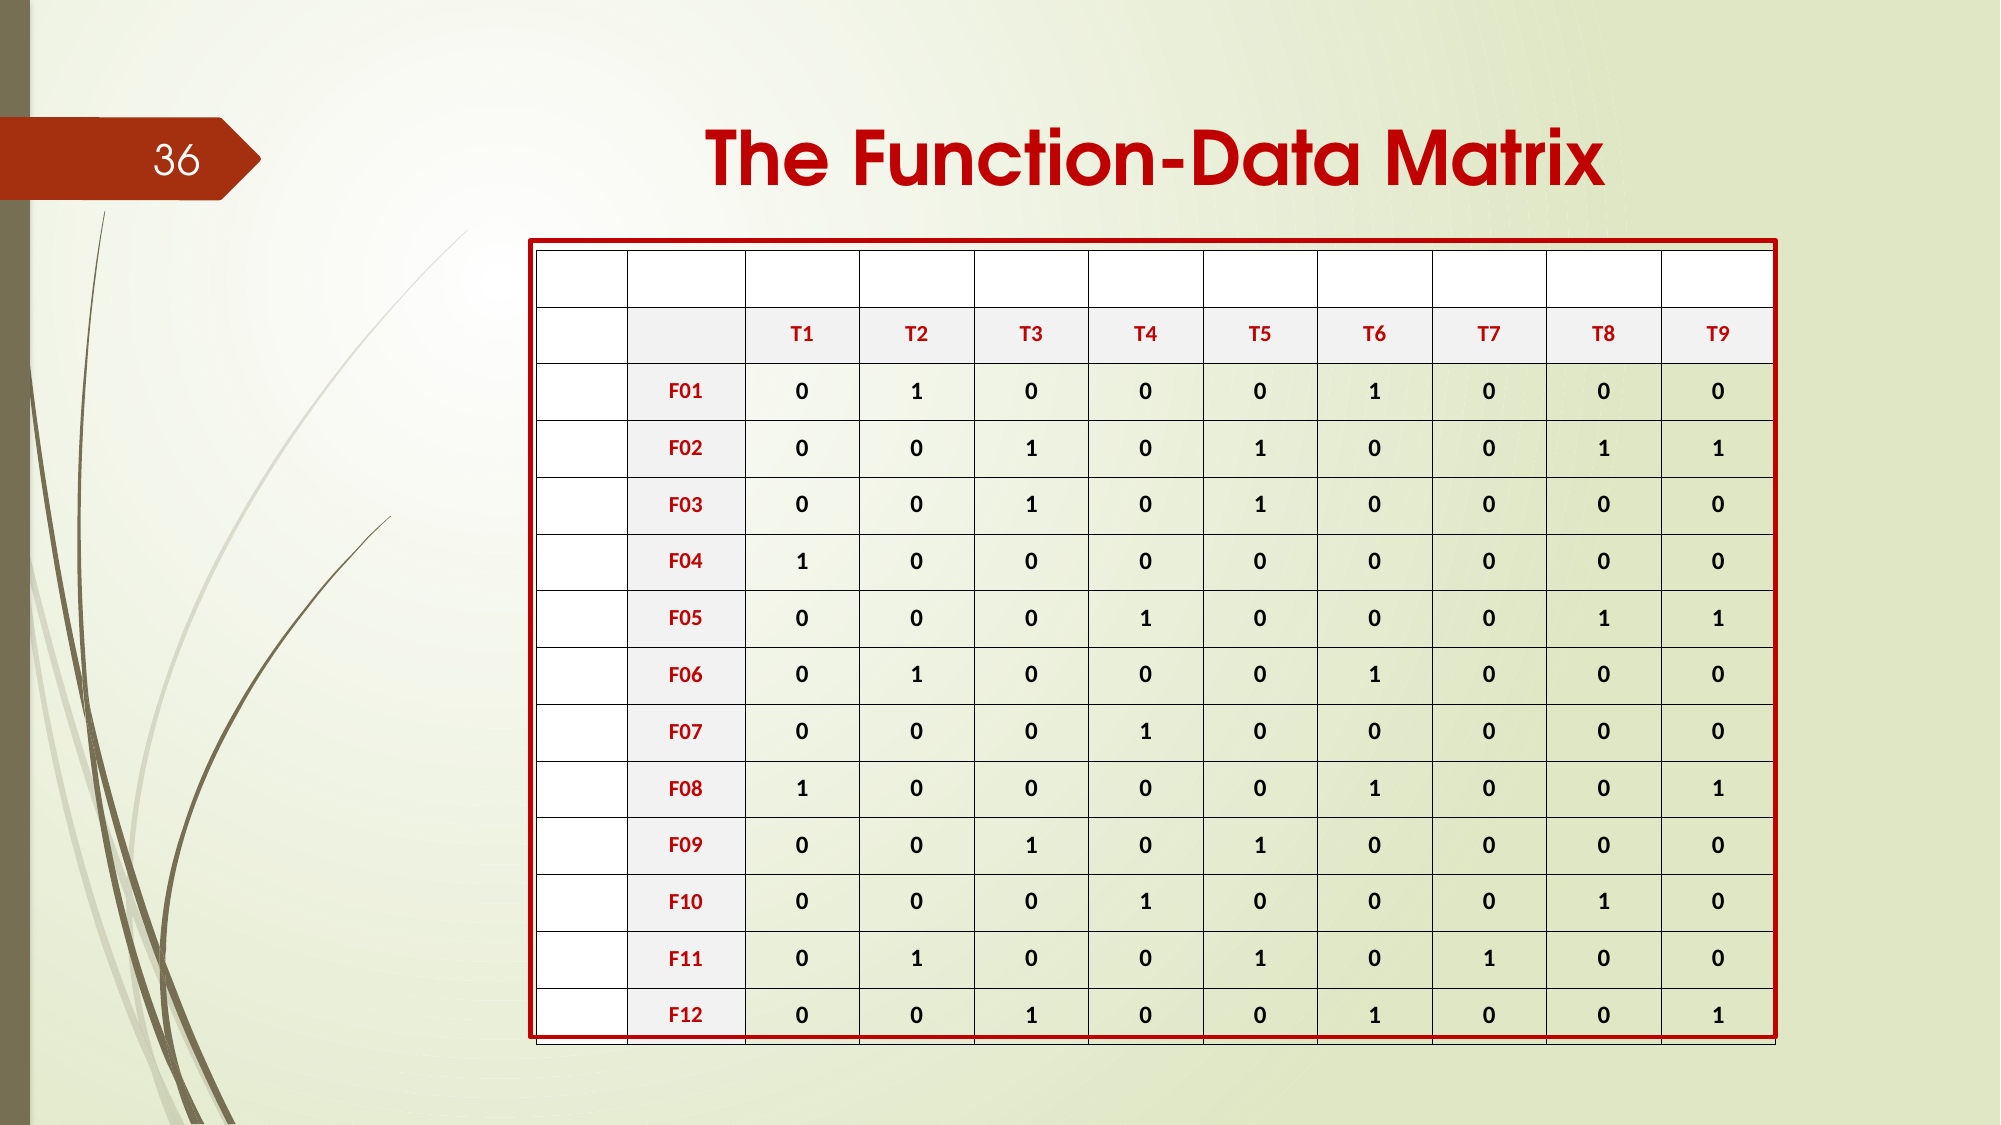

# The Function-Data Matrix
36

|  |  |  |  |  |  |  |  |  |  |  |
| --- | --- | --- | --- | --- | --- | --- | --- | --- | --- | --- |
|  |  | T1 | T2 | T3 | T4 | T5 | T6 | T7 | T8 | T9 |
|  | F01 | 0 | 1 | 0 | 0 | 0 | 1 | 0 | 0 | 0 |
|  | F02 | 0 | 0 | 1 | 0 | 1 | 0 | 0 | 1 | 1 |
|  | F03 | 0 | 0 | 1 | 0 | 1 | 0 | 0 | 0 | 0 |
|  | F04 | 1 | 0 | 0 | 0 | 0 | 0 | 0 | 0 | 0 |
|  | F05 | 0 | 0 | 0 | 1 | 0 | 0 | 0 | 1 | 1 |
|  | F06 | 0 | 1 | 0 | 0 | 0 | 1 | 0 | 0 | 0 |
|  | F07 | 0 | 0 | 0 | 1 | 0 | 0 | 0 | 0 | 0 |
|  | F08 | 1 | 0 | 0 | 0 | 0 | 1 | 0 | 0 | 1 |
|  | F09 | 0 | 0 | 1 | 0 | 1 | 0 | 0 | 0 | 0 |
|  | F10 | 0 | 0 | 0 | 1 | 0 | 0 | 0 | 1 | 0 |
|  | F11 | 0 | 1 | 0 | 0 | 1 | 0 | 1 | 0 | 0 |
|  | F12 | 0 | 0 | 1 | 0 | 0 | 1 | 0 | 0 | 1 |